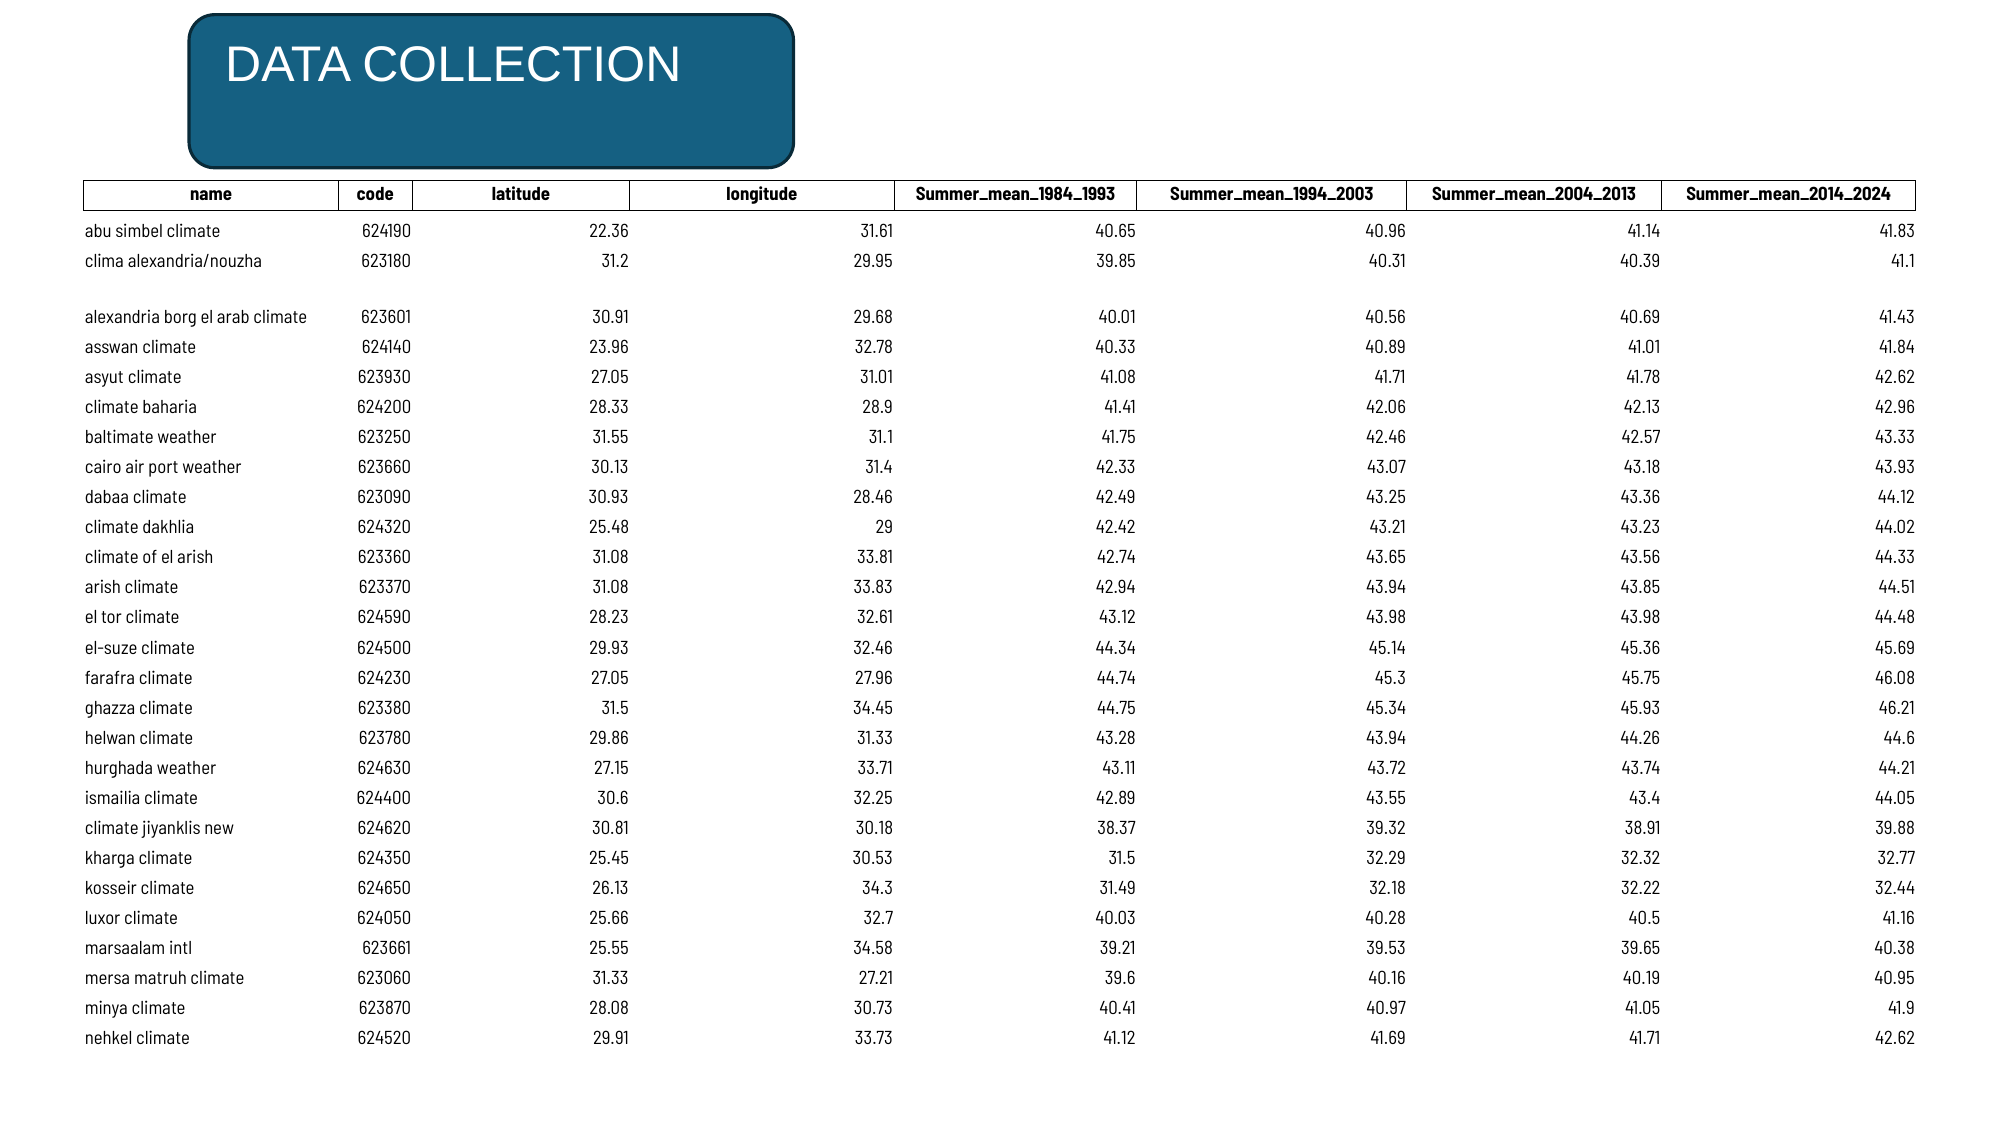

DATA COLLECTION
| name | code | latitude | longitude | Summer\_mean\_1984\_1993 | Summer\_mean\_1994\_2003 | Summer\_mean\_2004\_2013 | Summer\_mean\_2014\_2024 |
| --- | --- | --- | --- | --- | --- | --- | --- |
| abu simbel climate | 624190 | 22.36 | 31.61 | 40.65 | 40.96 | 41.14 | 41.83 |
| clima alexandria/nouzha | 623180 | 31.2 | 29.95 | 39.85 | 40.31 | 40.39 | 41.1 |
| alexandria borg el arab climate | 623601 | 30.91 | 29.68 | 40.01 | 40.56 | 40.69 | 41.43 |
| asswan climate | 624140 | 23.96 | 32.78 | 40.33 | 40.89 | 41.01 | 41.84 |
| asyut climate | 623930 | 27.05 | 31.01 | 41.08 | 41.71 | 41.78 | 42.62 |
| climate baharia | 624200 | 28.33 | 28.9 | 41.41 | 42.06 | 42.13 | 42.96 |
| baltimate weather | 623250 | 31.55 | 31.1 | 41.75 | 42.46 | 42.57 | 43.33 |
| cairo air port weather | 623660 | 30.13 | 31.4 | 42.33 | 43.07 | 43.18 | 43.93 |
| dabaa climate | 623090 | 30.93 | 28.46 | 42.49 | 43.25 | 43.36 | 44.12 |
| climate dakhlia | 624320 | 25.48 | 29 | 42.42 | 43.21 | 43.23 | 44.02 |
| climate of el arish | 623360 | 31.08 | 33.81 | 42.74 | 43.65 | 43.56 | 44.33 |
| arish climate | 623370 | 31.08 | 33.83 | 42.94 | 43.94 | 43.85 | 44.51 |
| el tor climate | 624590 | 28.23 | 32.61 | 43.12 | 43.98 | 43.98 | 44.48 |
| el-suze climate | 624500 | 29.93 | 32.46 | 44.34 | 45.14 | 45.36 | 45.69 |
| farafra climate | 624230 | 27.05 | 27.96 | 44.74 | 45.3 | 45.75 | 46.08 |
| ghazza climate | 623380 | 31.5 | 34.45 | 44.75 | 45.34 | 45.93 | 46.21 |
| helwan climate | 623780 | 29.86 | 31.33 | 43.28 | 43.94 | 44.26 | 44.6 |
| hurghada weather | 624630 | 27.15 | 33.71 | 43.11 | 43.72 | 43.74 | 44.21 |
| ismailia climate | 624400 | 30.6 | 32.25 | 42.89 | 43.55 | 43.4 | 44.05 |
| climate jiyanklis new | 624620 | 30.81 | 30.18 | 38.37 | 39.32 | 38.91 | 39.88 |
| kharga climate | 624350 | 25.45 | 30.53 | 31.5 | 32.29 | 32.32 | 32.77 |
| kosseir climate | 624650 | 26.13 | 34.3 | 31.49 | 32.18 | 32.22 | 32.44 |
| luxor climate | 624050 | 25.66 | 32.7 | 40.03 | 40.28 | 40.5 | 41.16 |
| marsaalam intl | 623661 | 25.55 | 34.58 | 39.21 | 39.53 | 39.65 | 40.38 |
| mersa matruh climate | 623060 | 31.33 | 27.21 | 39.6 | 40.16 | 40.19 | 40.95 |
| minya climate | 623870 | 28.08 | 30.73 | 40.41 | 40.97 | 41.05 | 41.9 |
| nehkel climate | 624520 | 29.91 | 33.73 | 41.12 | 41.69 | 41.71 | 42.62 |